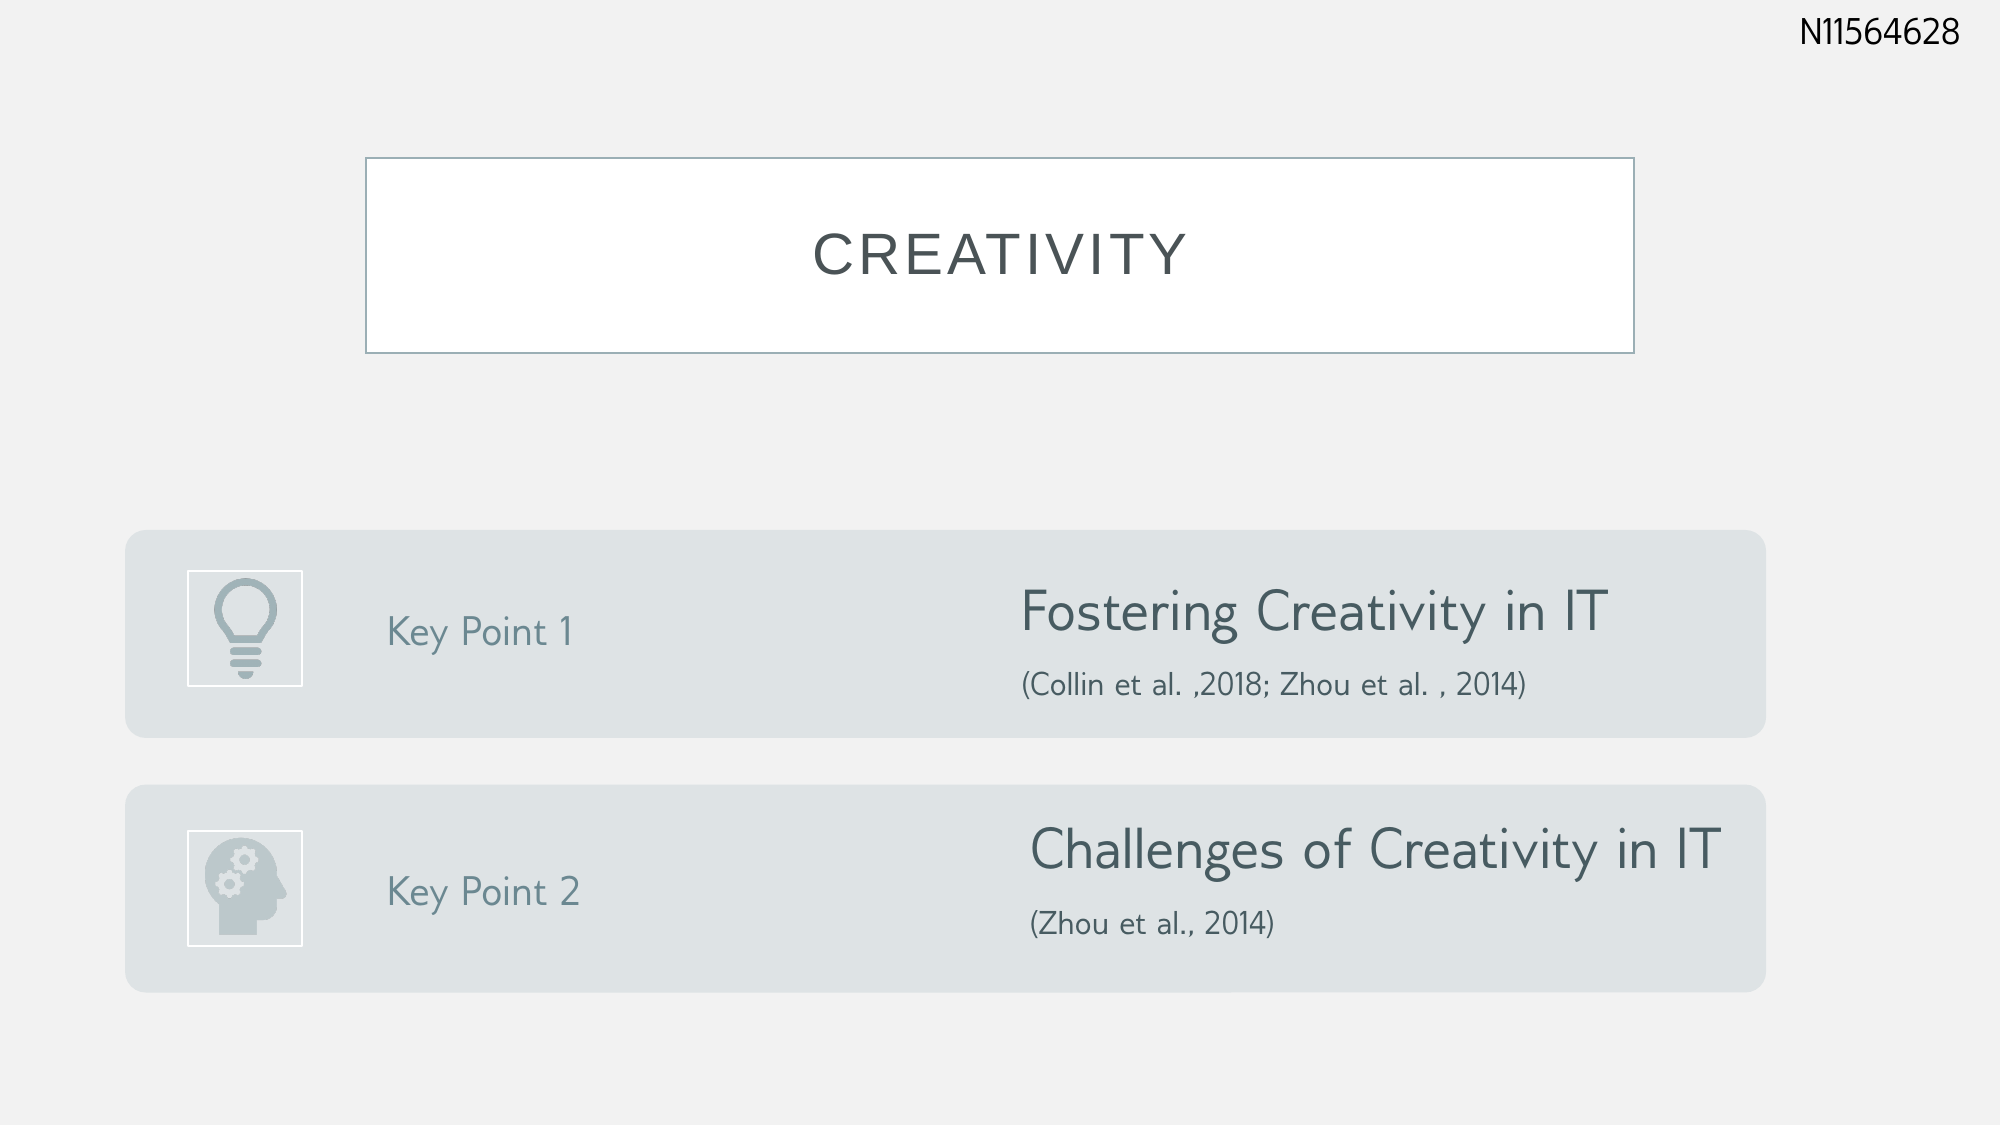

N11564628
# Creativity
Key Point 1
Fostering Creativity in IT
(Collin et al. ,2018; Zhou et al. , 2014)
Key Point 2
Challenges of Creativity in IT
(Zhou et al., 2014)